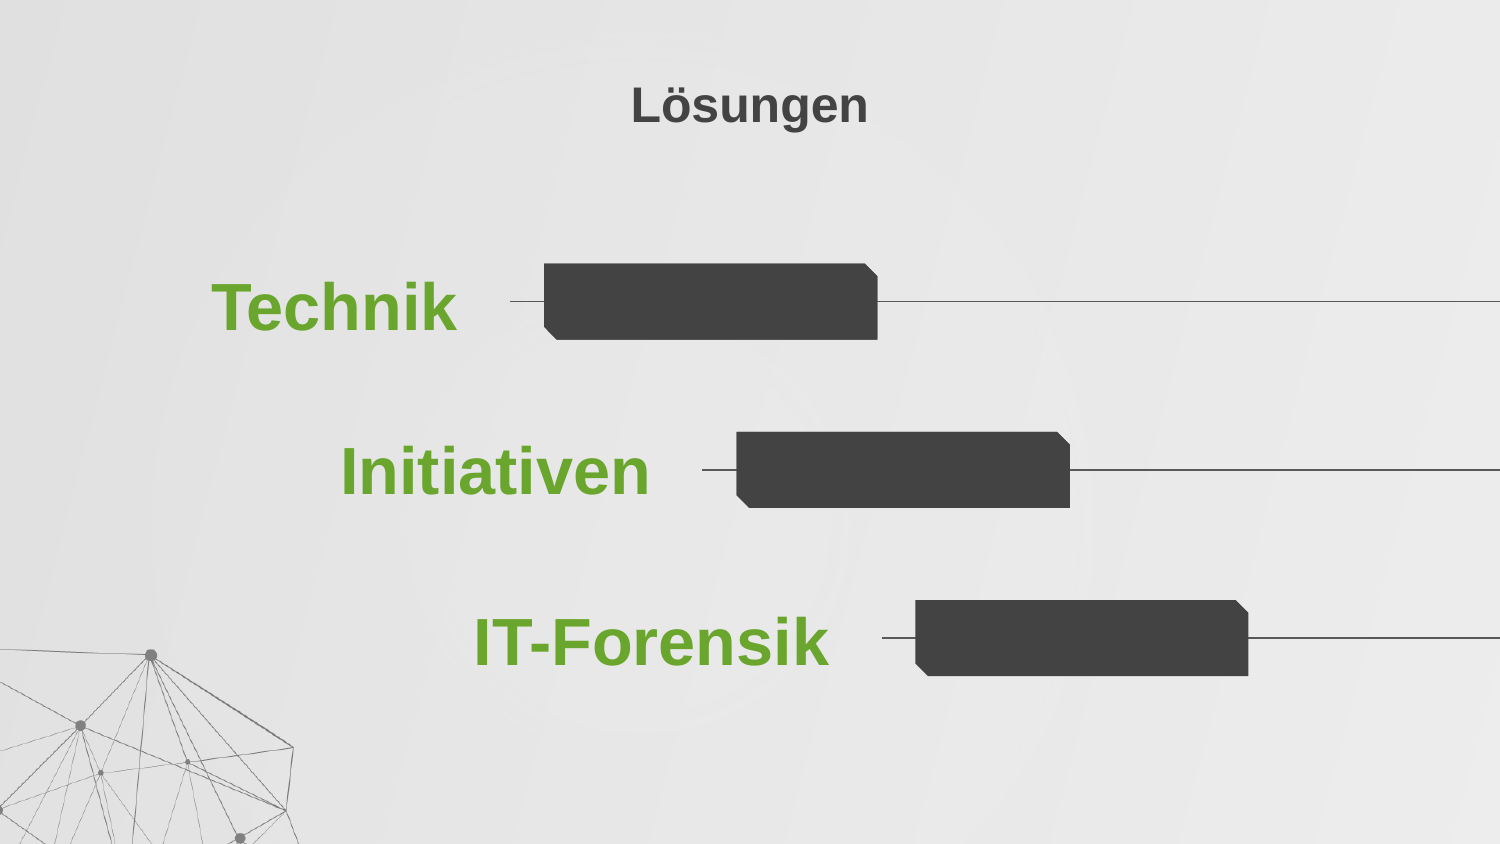

# Lösungen
Technik

new clients last semester
Initiativen

ongoing projects
IT-Forensik